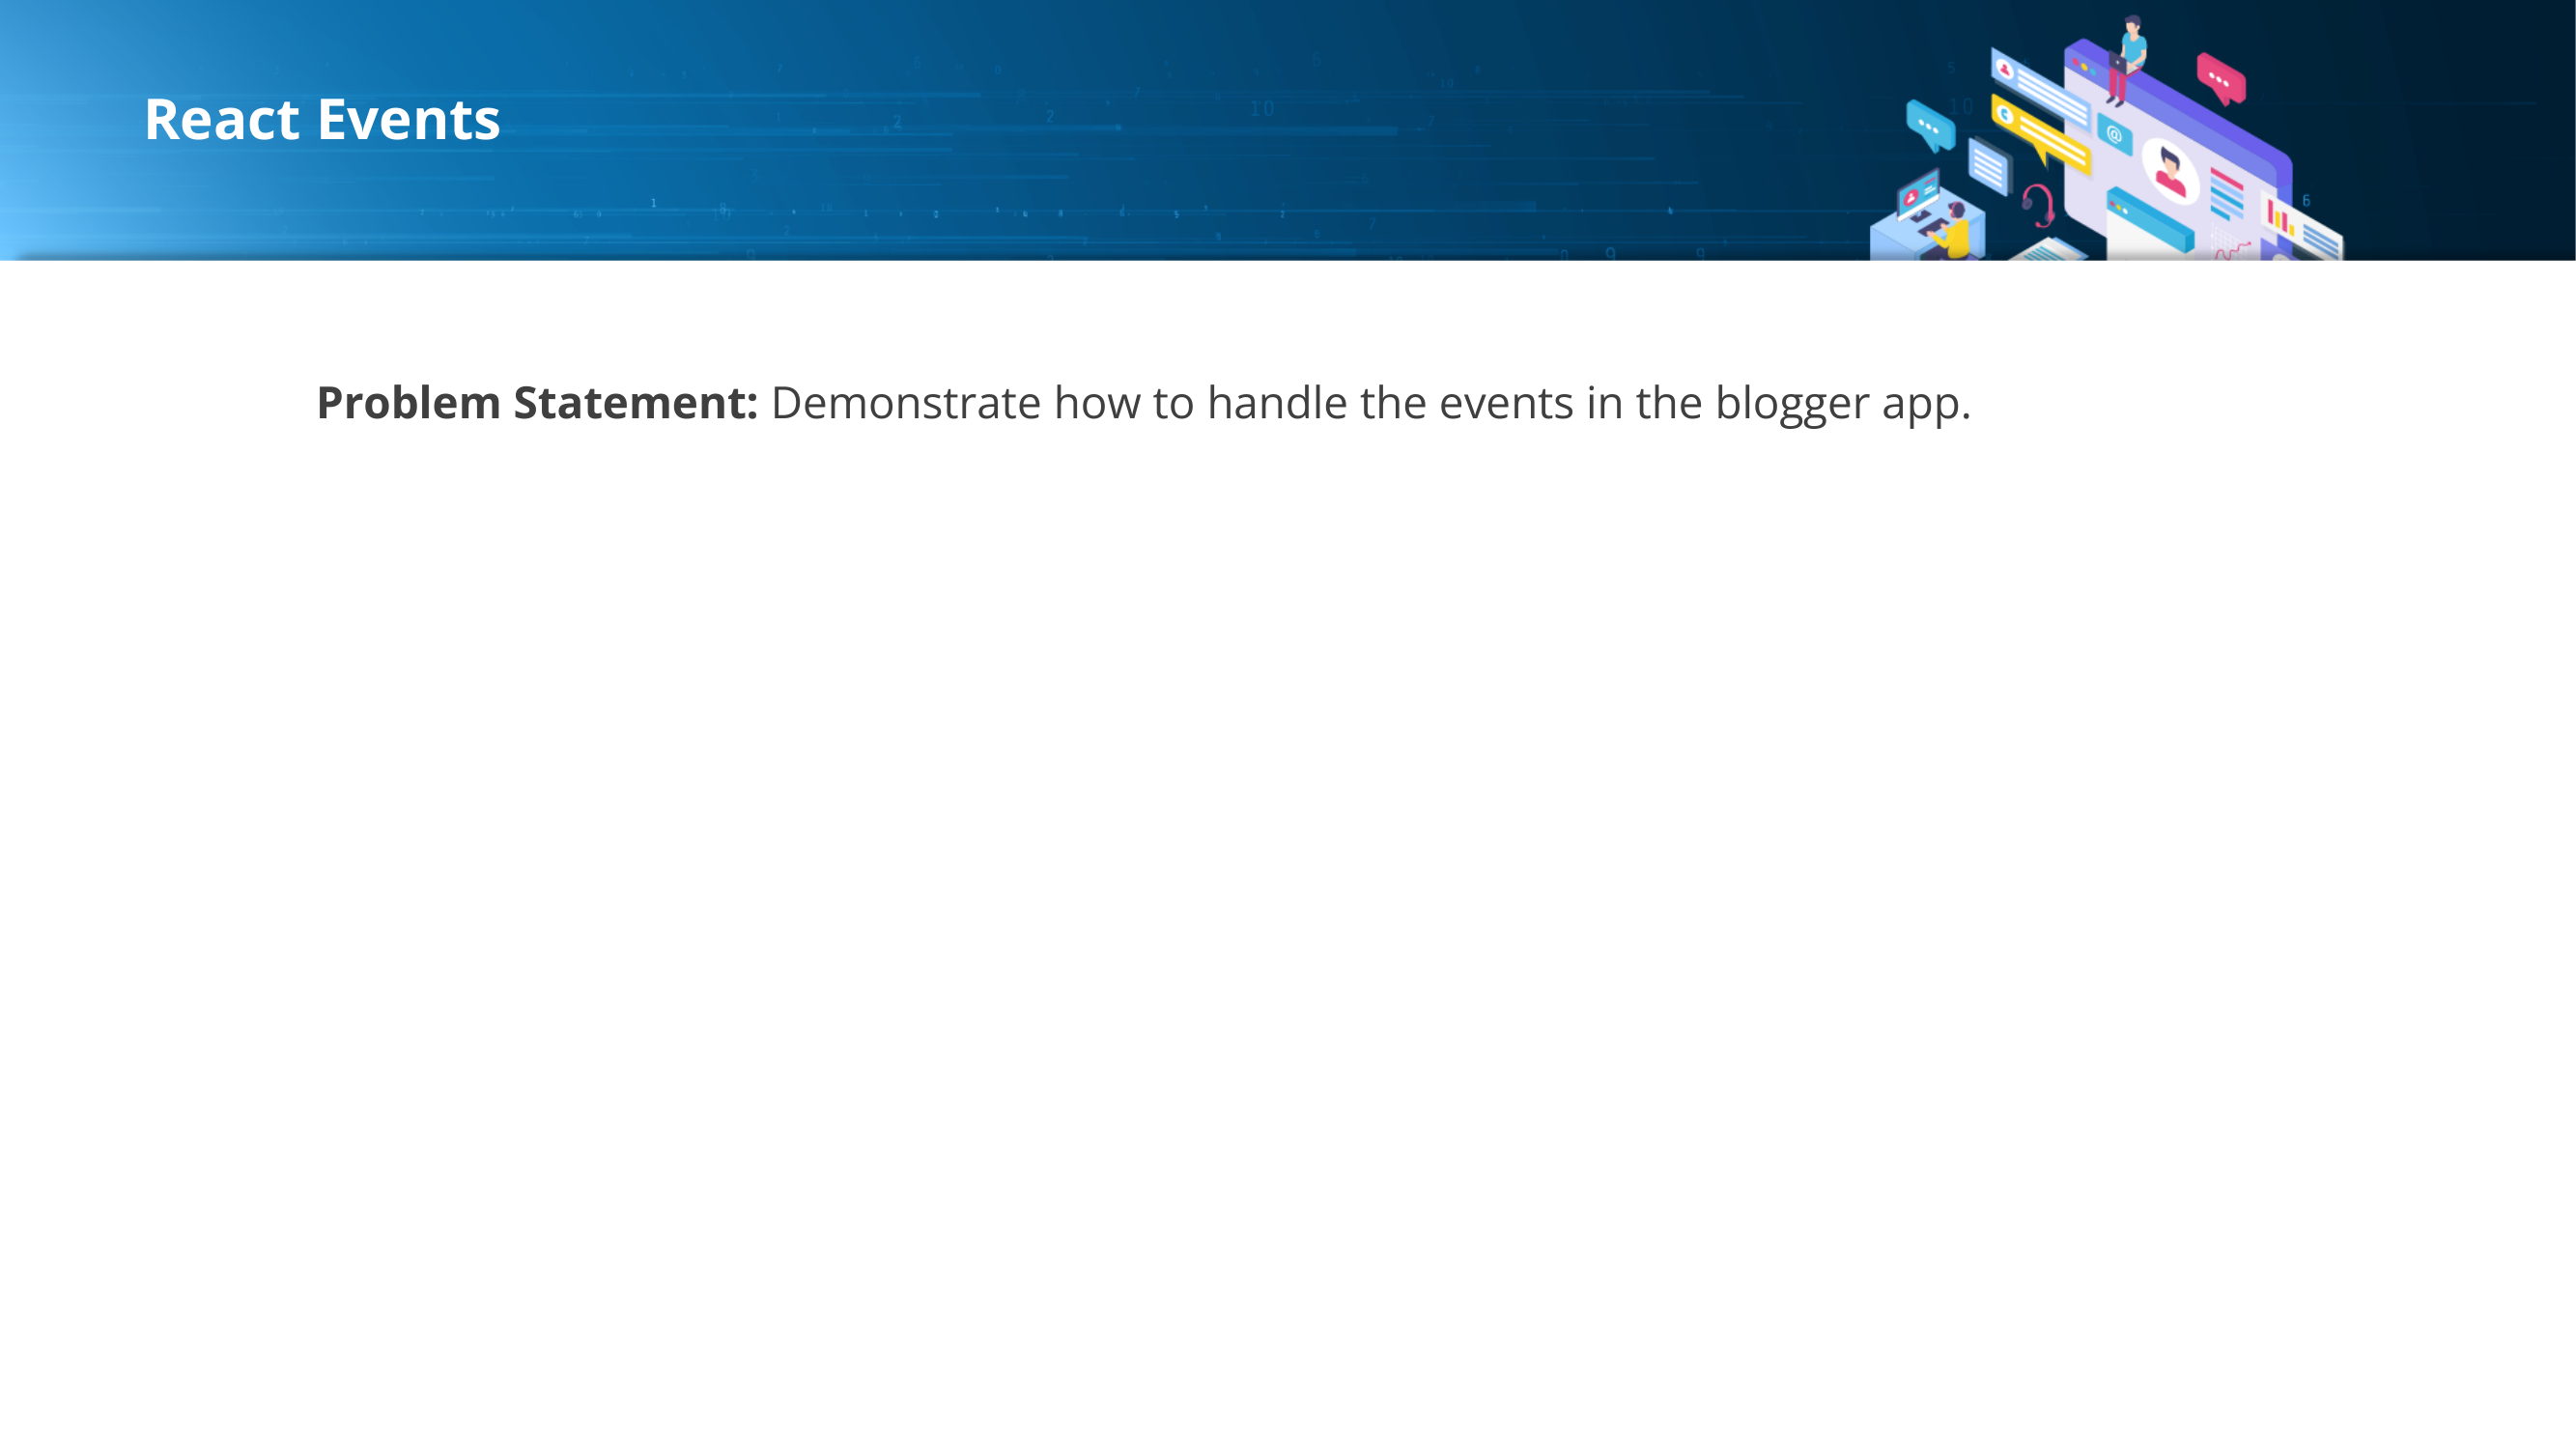

# React Events
Problem Statement: Demonstrate how to handle the events in the blogger app.